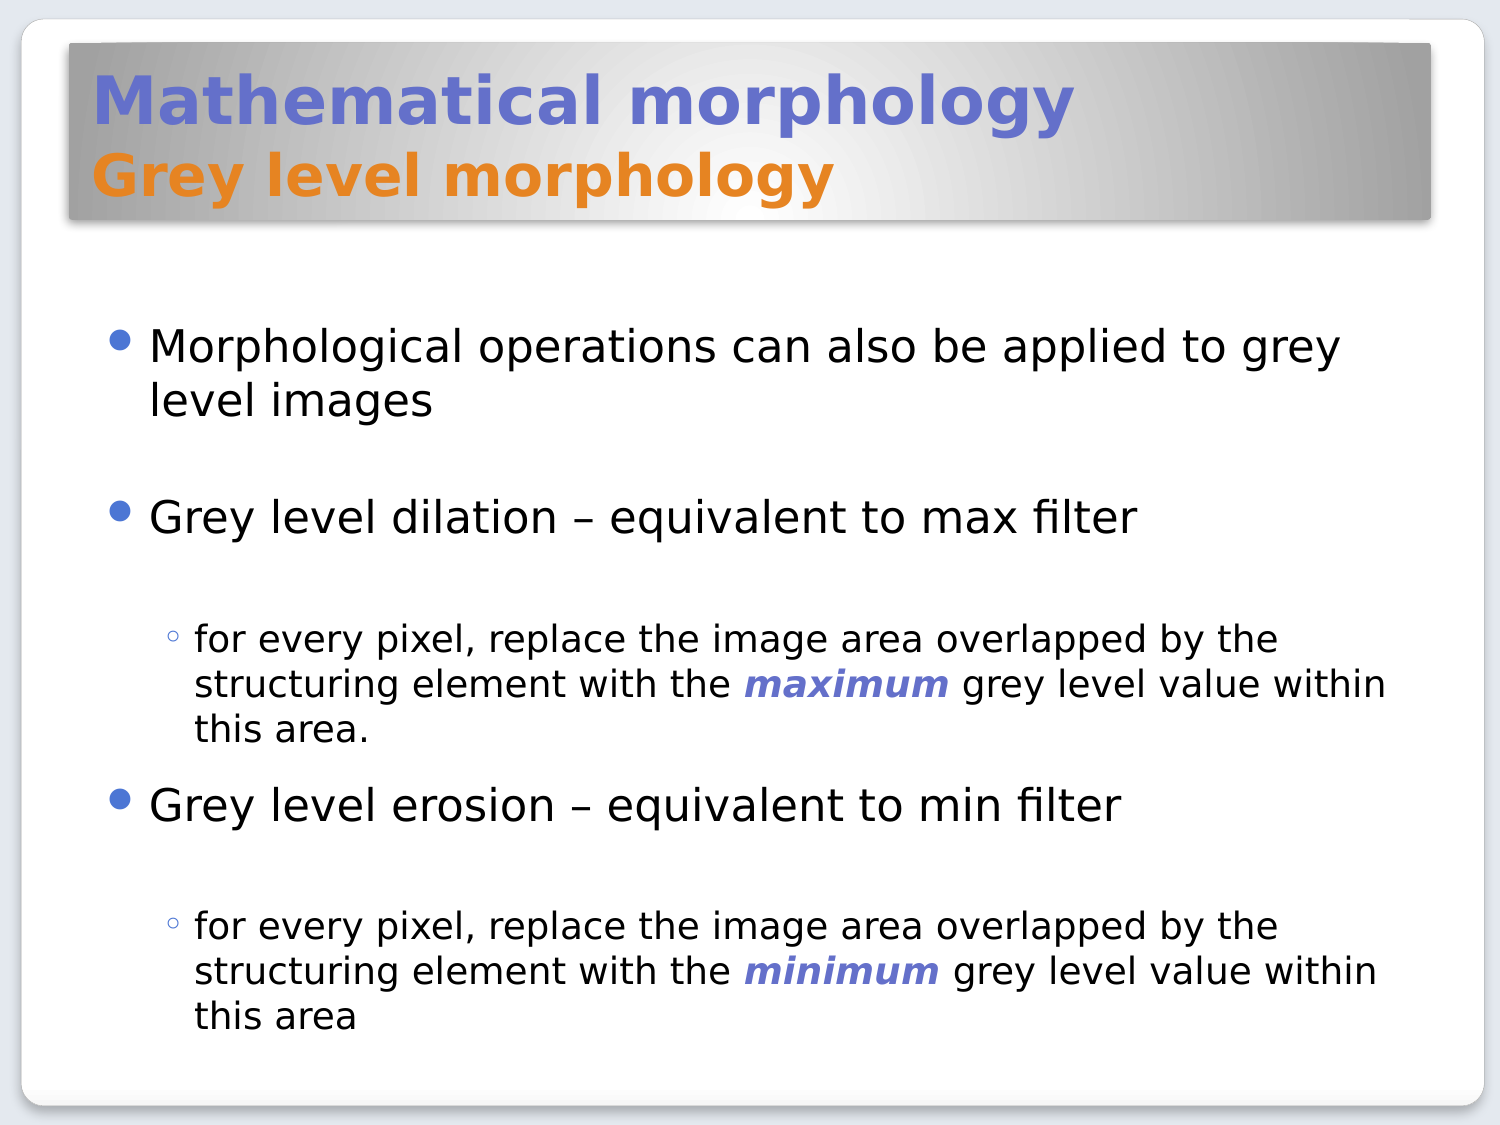

# Mathematical morphology Grey level morphology
Morphological operations can also be applied to grey level images

Grey level dilation – equivalent to max filter

for every pixel, replace the image area overlapped by the structuring element with the maximum grey level value within this area.
Grey level erosion – equivalent to min filter

for every pixel, replace the image area overlapped by the structuring element with the minimum grey level value within this area